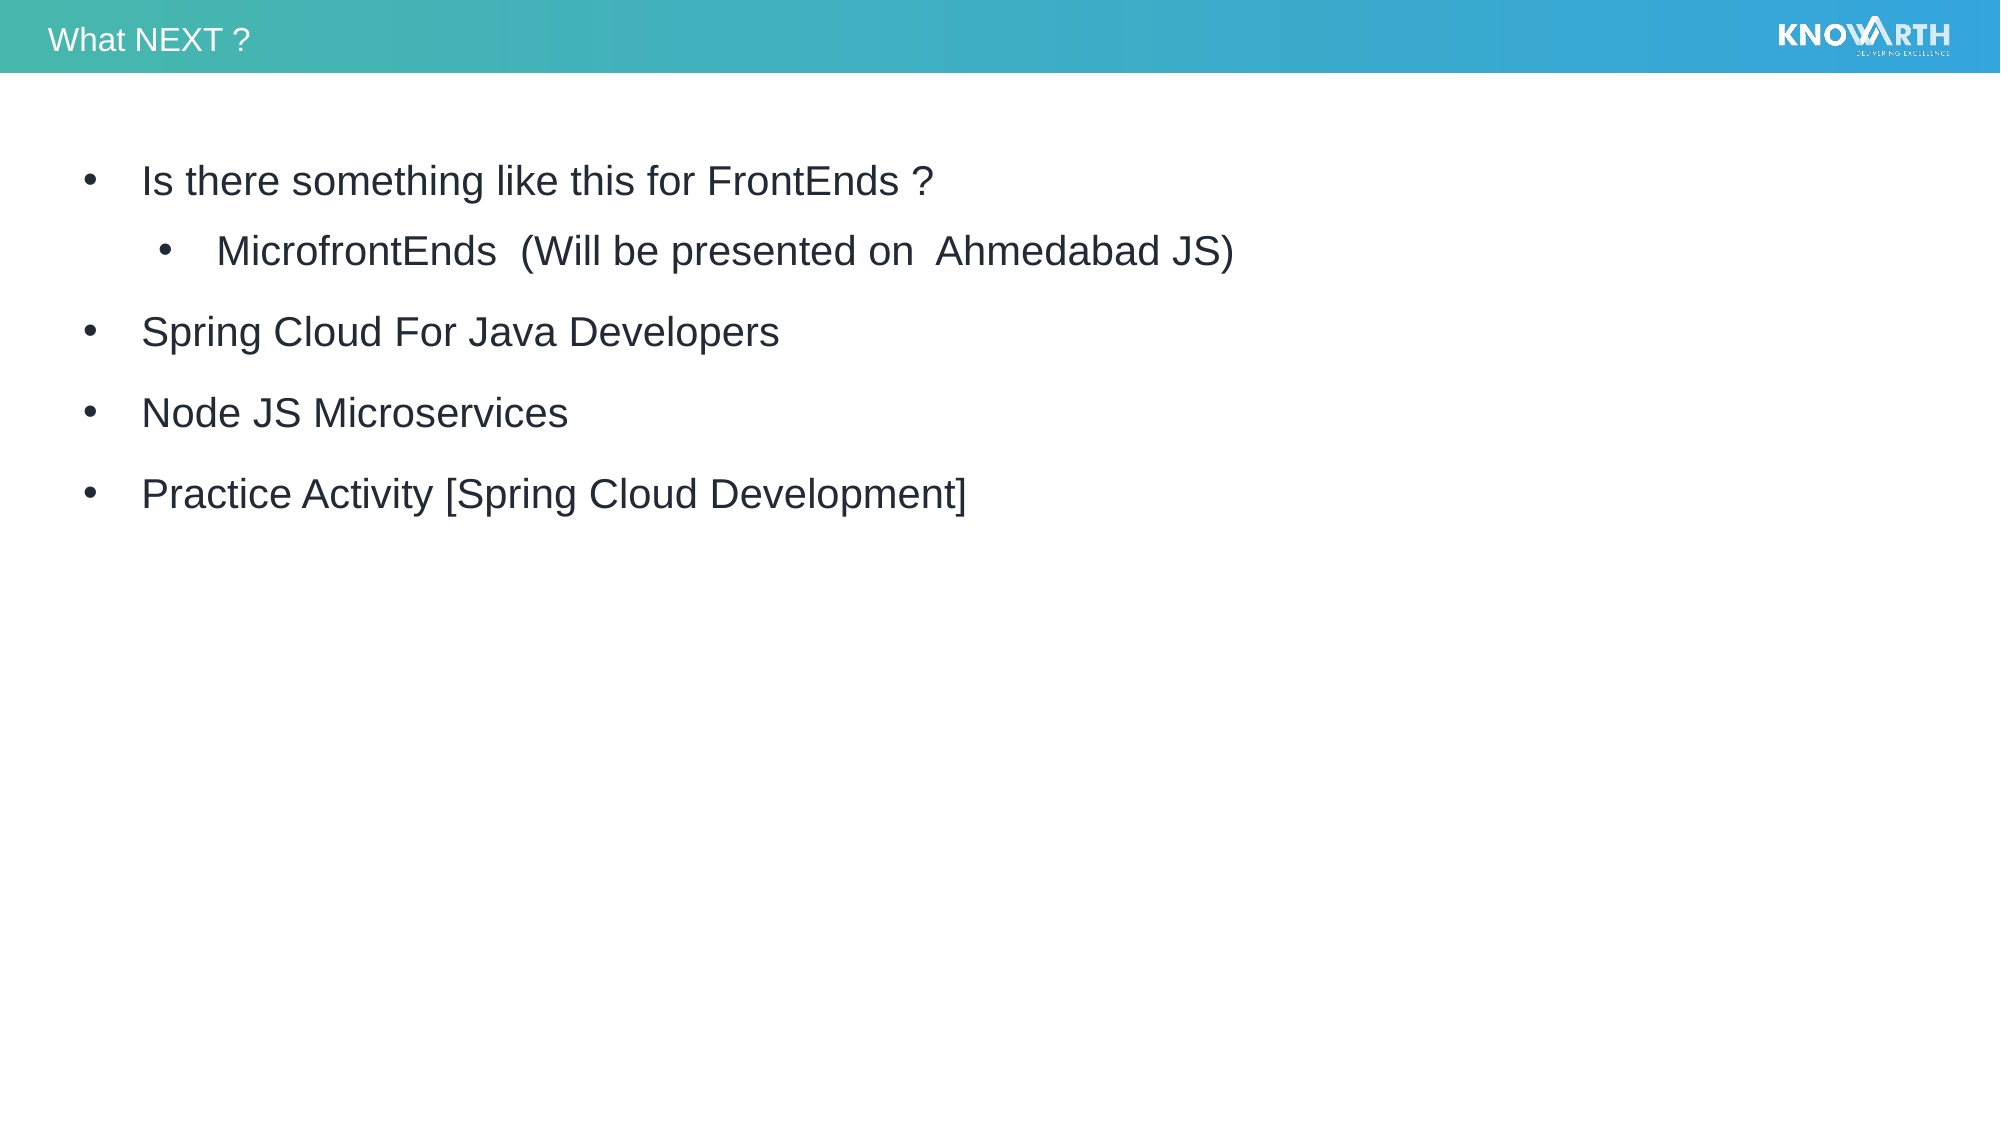

# What NEXT ?
Is there something like this for FrontEnds ?
MicrofrontEnds  (Will be presented on  Ahmedabad JS)
Spring Cloud For Java Developers
Node JS Microservices
Practice Activity [Spring Cloud Development]